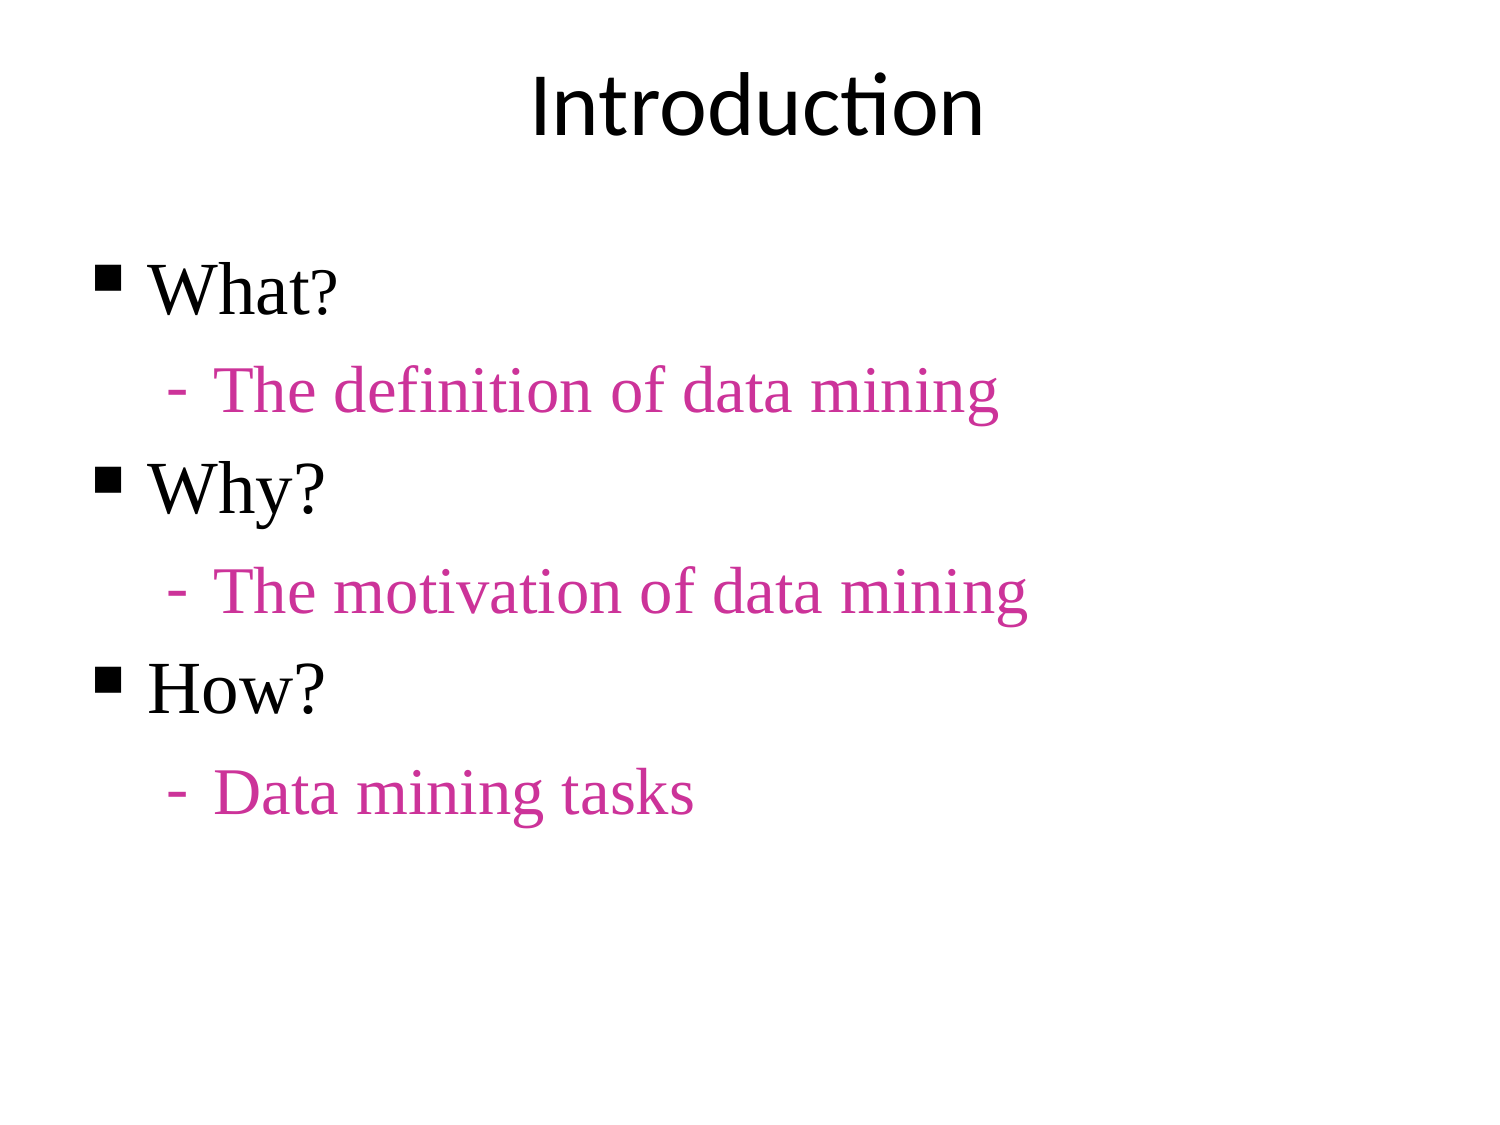

# Introduction
What?
The definition of data mining
Why?
The motivation of data mining
How?
Data mining tasks